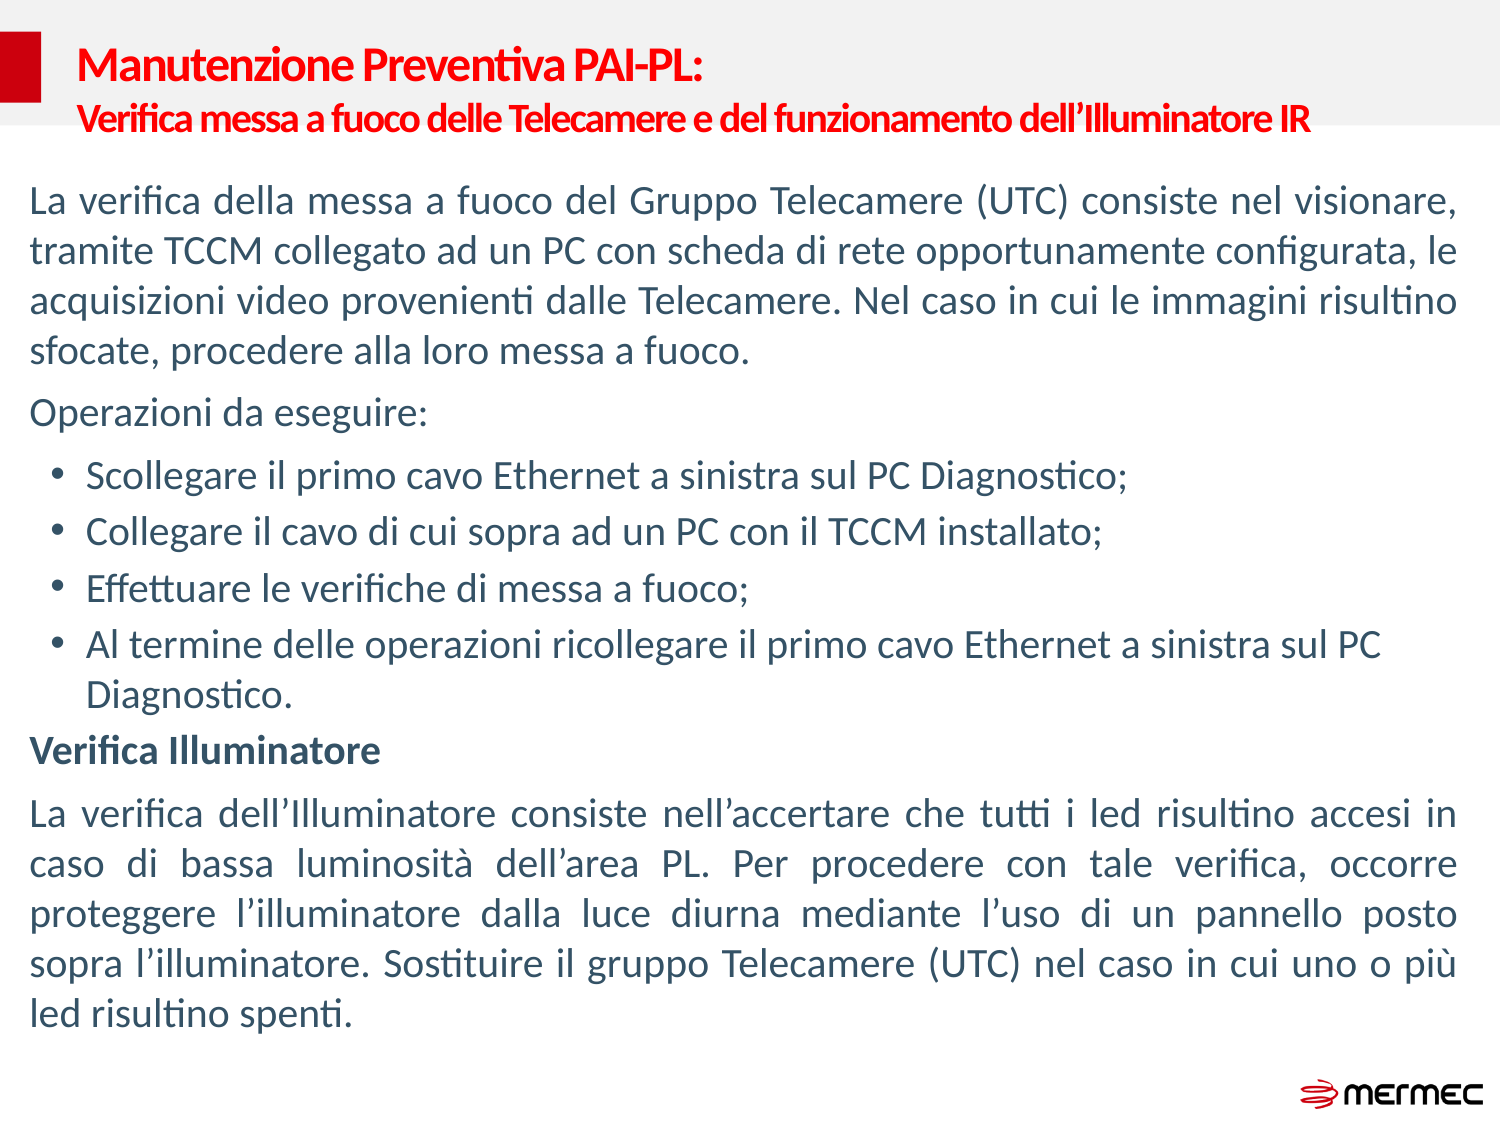

# Manutenzione Preventiva PAI-PL: Verifica messa a fuoco delle Telecamere e del funzionamento dell’Illuminatore IR
La verifica della messa a fuoco del Gruppo Telecamere (UTC) consiste nel visionare, tramite TCCM collegato ad un PC con scheda di rete opportunamente configurata, le acquisizioni video provenienti dalle Telecamere. Nel caso in cui le immagini risultino sfocate, procedere alla loro messa a fuoco.
Operazioni da eseguire:
Scollegare il primo cavo Ethernet a sinistra sul PC Diagnostico;
Collegare il cavo di cui sopra ad un PC con il TCCM installato;
Effettuare le verifiche di messa a fuoco;
Al termine delle operazioni ricollegare il primo cavo Ethernet a sinistra sul PC Diagnostico.
Verifica Illuminatore
La verifica dell’Illuminatore consiste nell’accertare che tutti i led risultino accesi in caso di bassa luminosità dell’area PL. Per procedere con tale verifica, occorre proteggere l’illuminatore dalla luce diurna mediante l’uso di un pannello posto sopra l’illuminatore. Sostituire il gruppo Telecamere (UTC) nel caso in cui uno o più led risultino spenti.